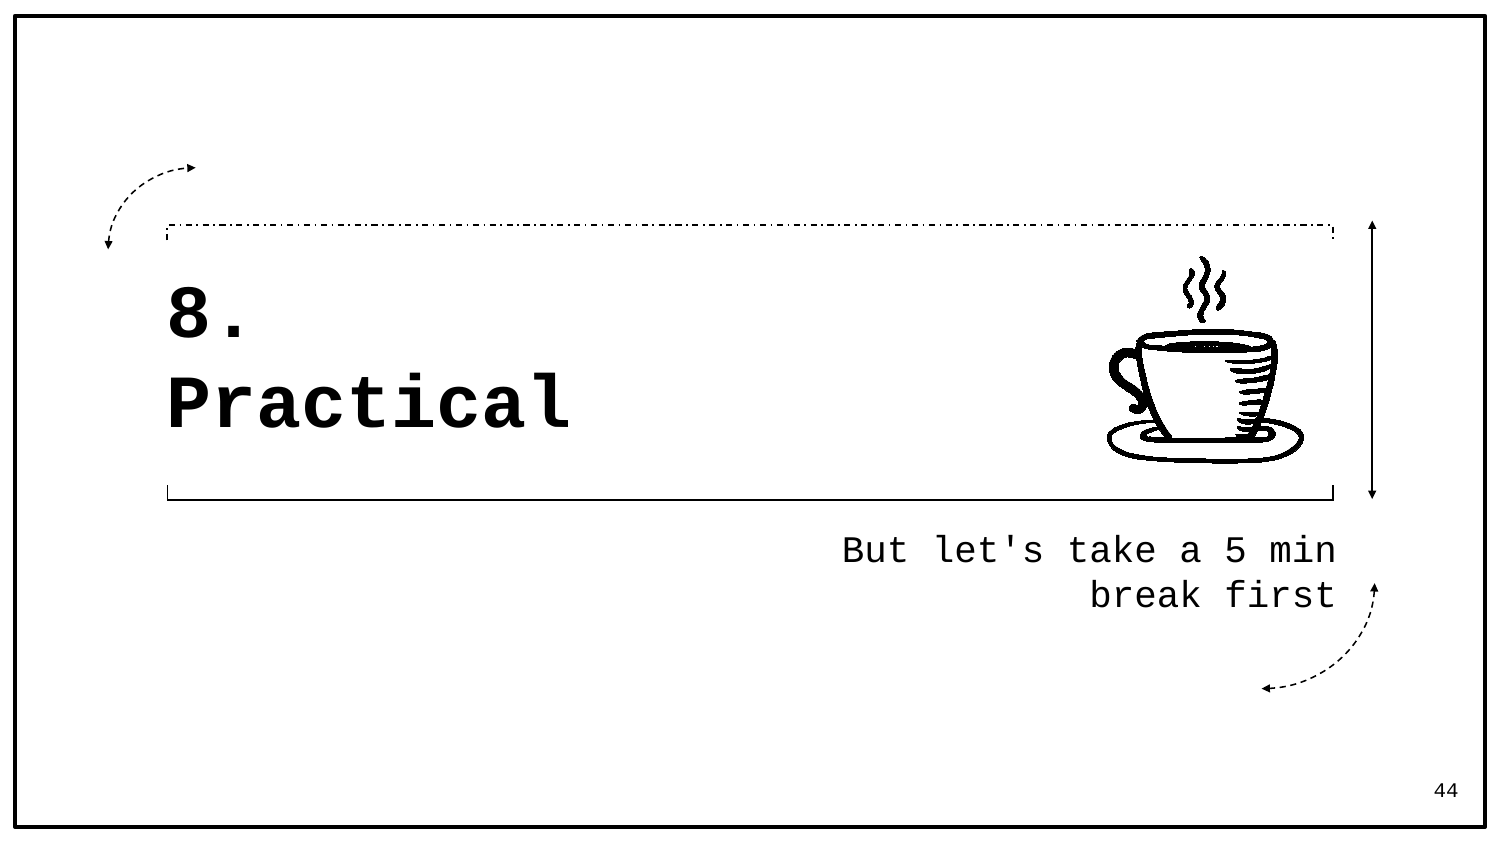

# 8. Practical

But let's take a 5 min break first
44